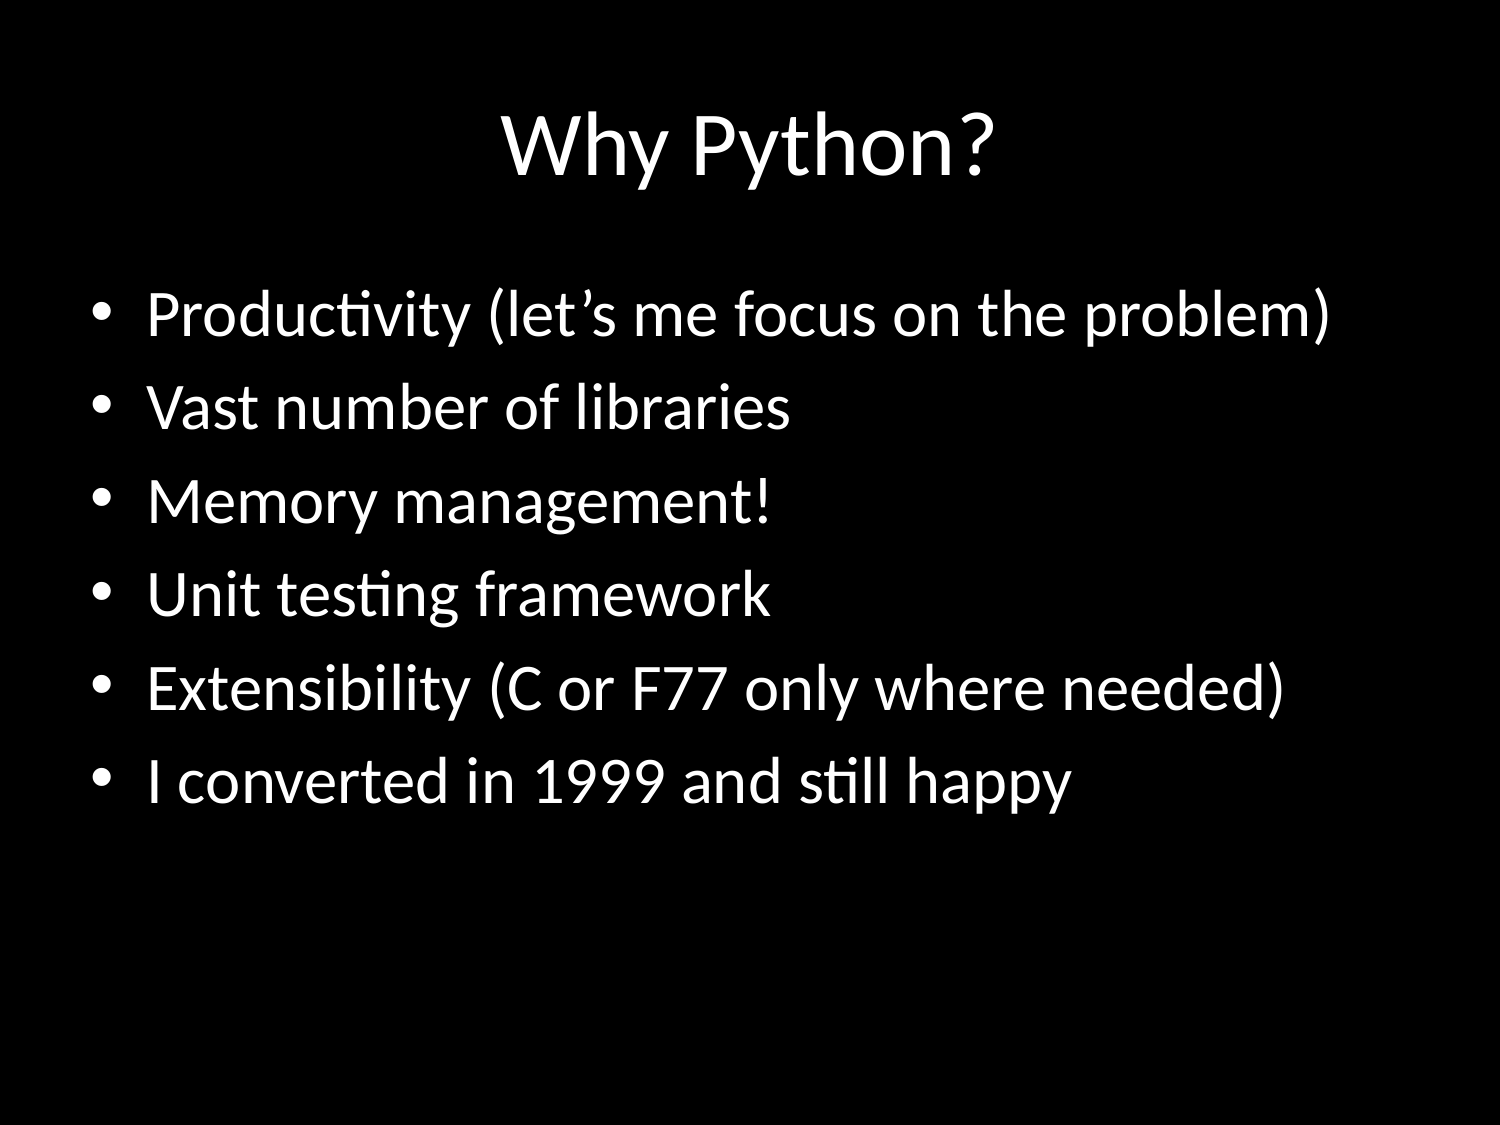

# Why Python?
Productivity (let’s me focus on the problem)
Vast number of libraries
Memory management!
Unit testing framework
Extensibility (C or F77 only where needed)
I converted in 1999 and still happy